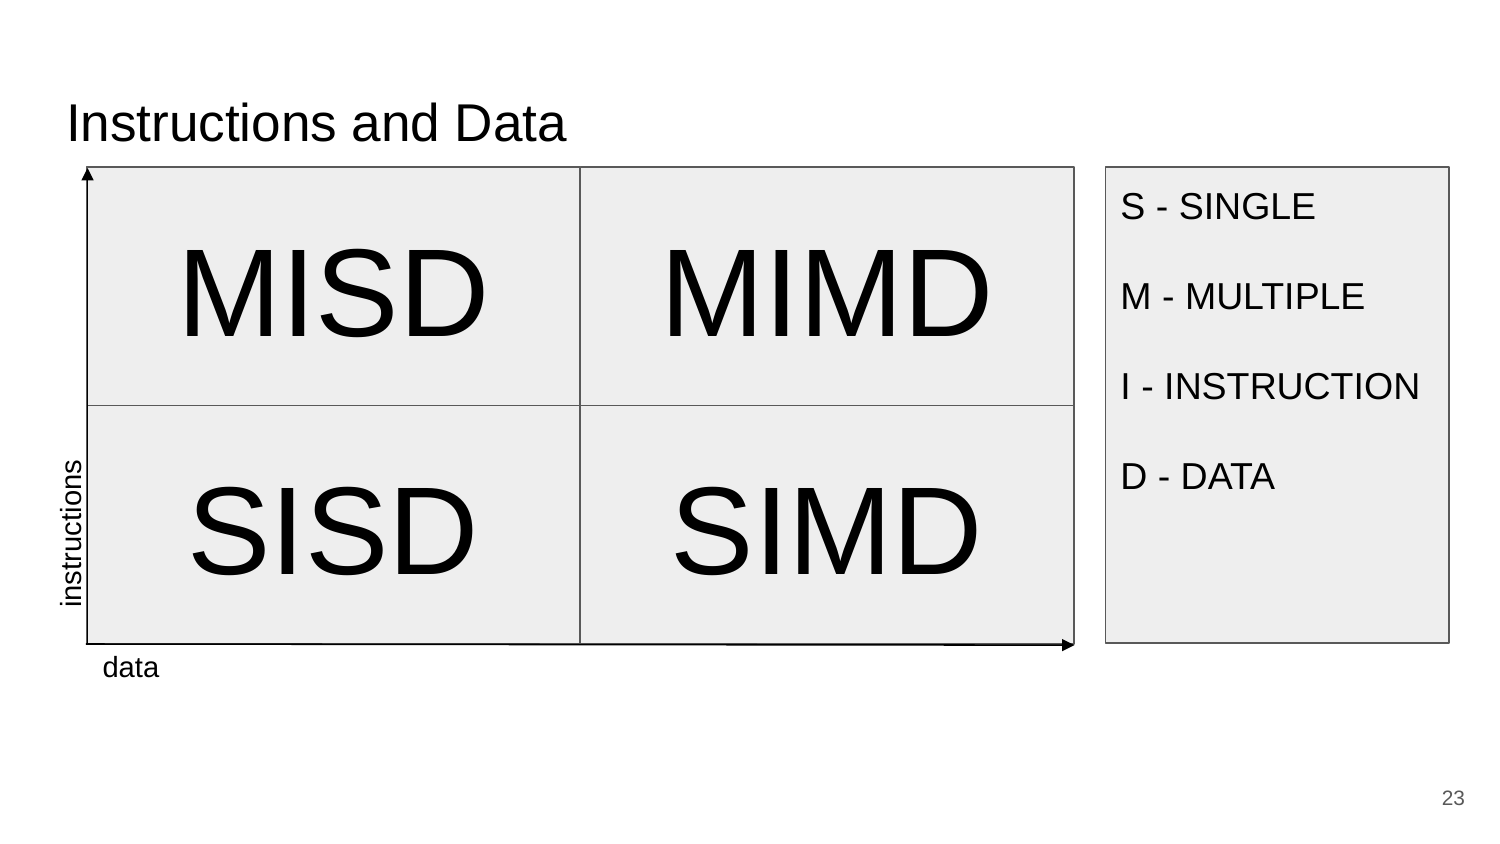

# Instructions and Data
MISD
MIMD
SISD
SIMD
instructions
data
S - SINGLE

M - MULTIPLE

I - INSTRUCTION

D - DATA
23